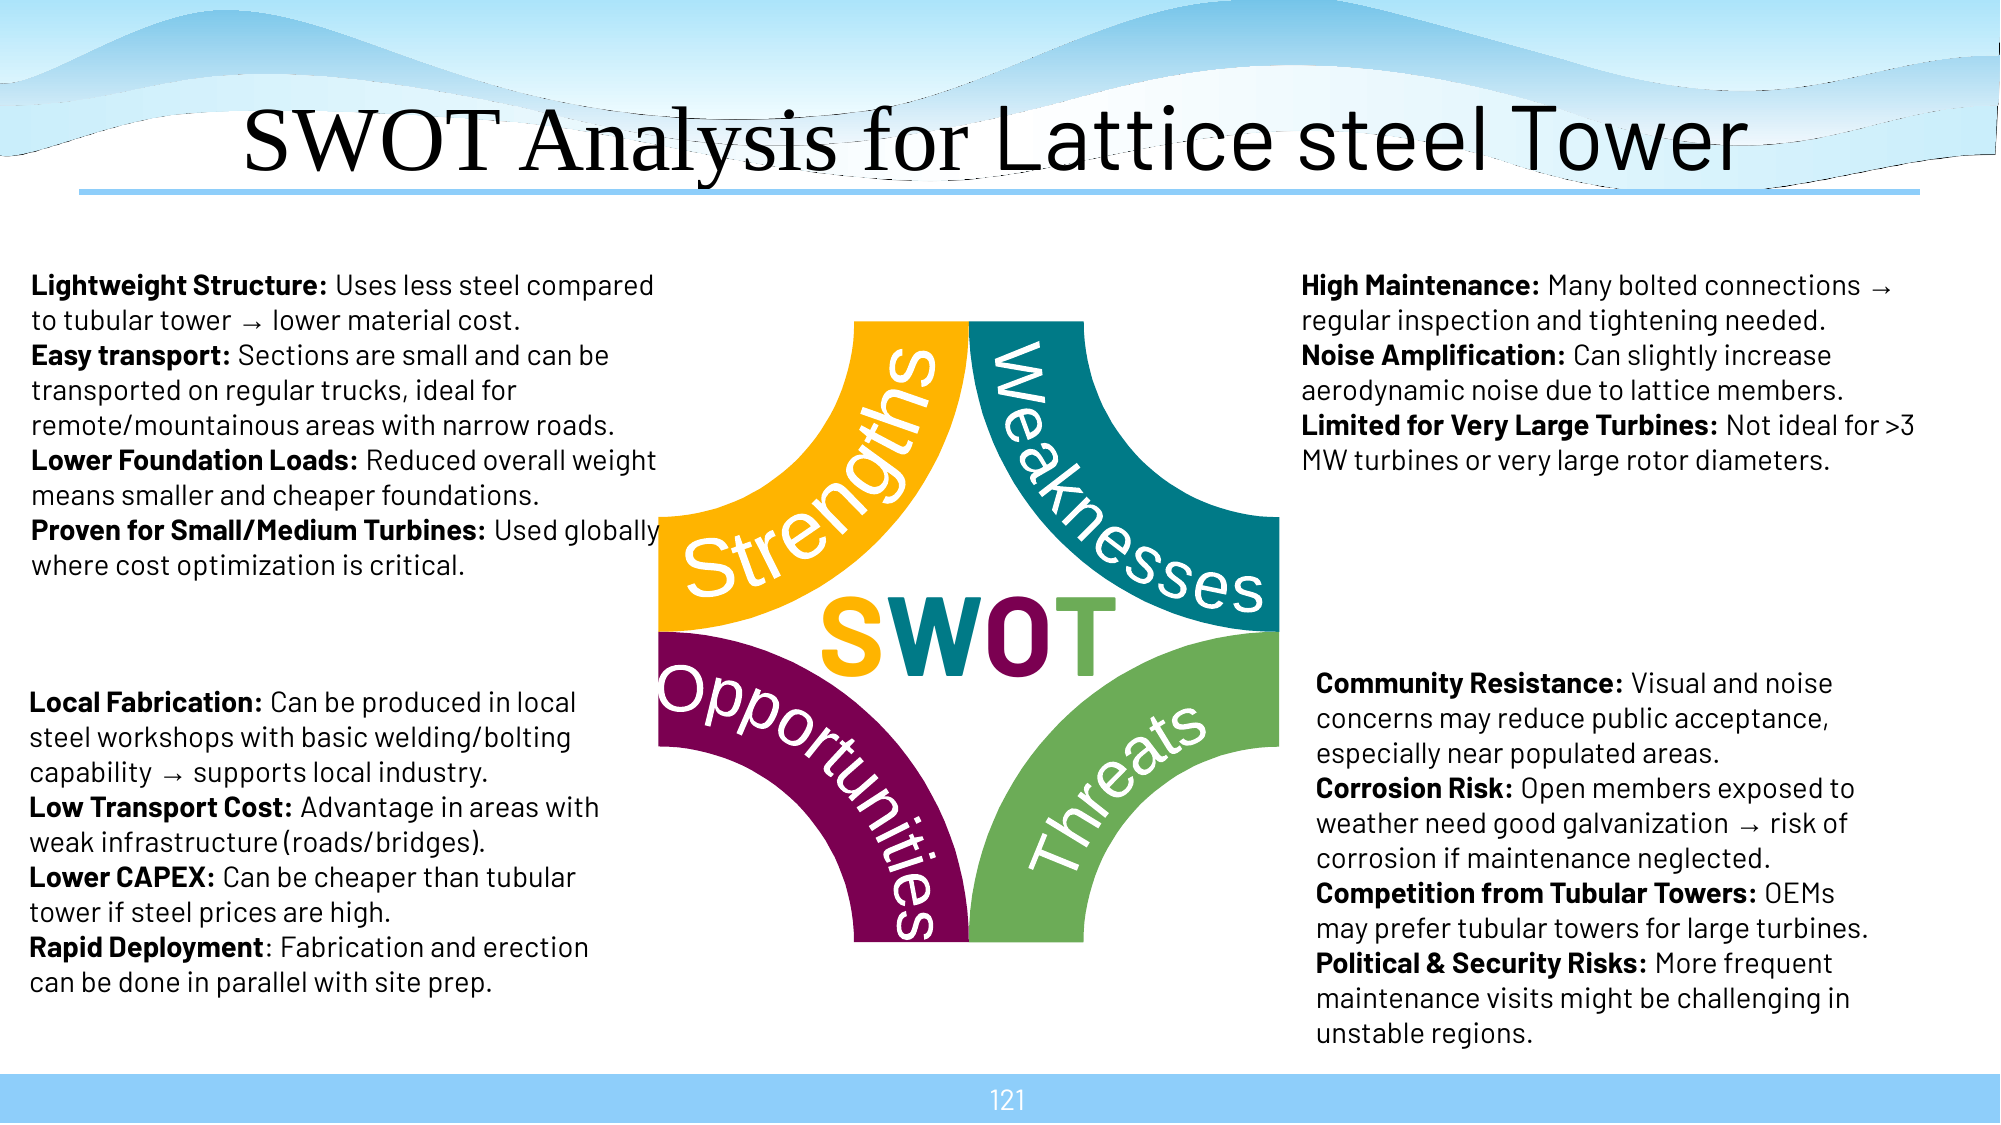

# SWOT Analysis for Lattice steel Tower
Strengths
Weaknesses
High Maintenance: Many bolted connections → regular inspection and tightening needed.
Noise Amplification: Can slightly increase aerodynamic noise due to lattice members.
Limited for Very Large Turbines: Not ideal for >3 MW turbines or very large rotor diameters.
Lightweight Structure: Uses less steel compared to tubular tower → lower material cost.
Easy transport: Sections are small and can be transported on regular trucks, ideal for remote/mountainous areas with narrow roads.
Lower Foundation Loads: Reduced overall weight means smaller and cheaper foundations.
Proven for Small/Medium Turbines: Used globally where cost optimization is critical.

SWOT

Community Resistance: Visual and noise concerns may reduce public acceptance, especially near populated areas.
Corrosion Risk: Open members exposed to weather need good galvanization → risk of corrosion if maintenance neglected.
Competition from Tubular Towers: OEMs may prefer tubular towers for large turbines.
Political & Security Risks: More frequent maintenance visits might be challenging in unstable regions.
Local Fabrication: Can be produced in local steel workshops with basic welding/bolting capability → supports local industry.
Low Transport Cost: Advantage in areas with weak infrastructure (roads/bridges).
Lower CAPEX: Can be cheaper than tubular tower if steel prices are high.
Rapid Deployment: Fabrication and erection can be done in parallel with site prep.
Opportunities
Threats
|  |
| --- |
121